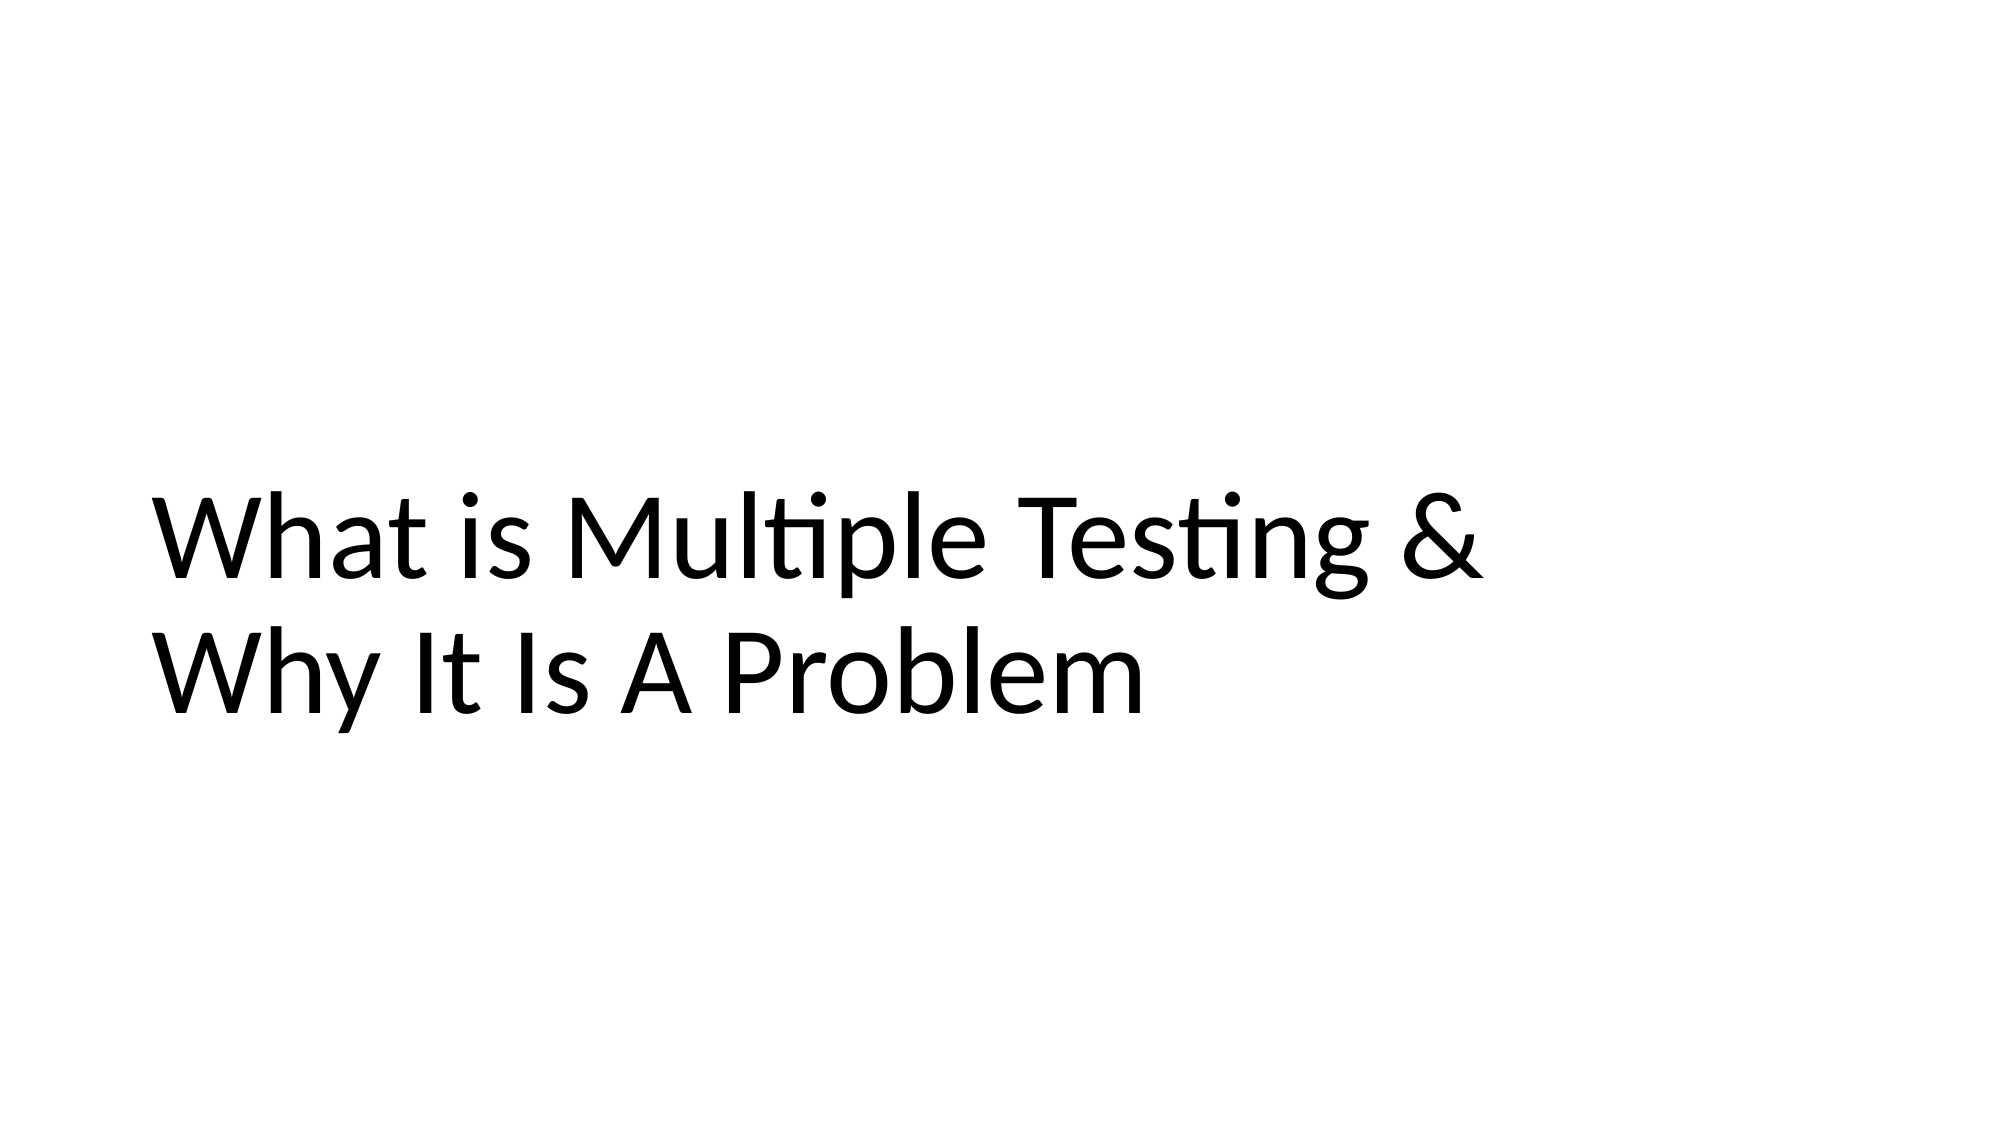

# What is Multiple Testing & Why It Is A Problem